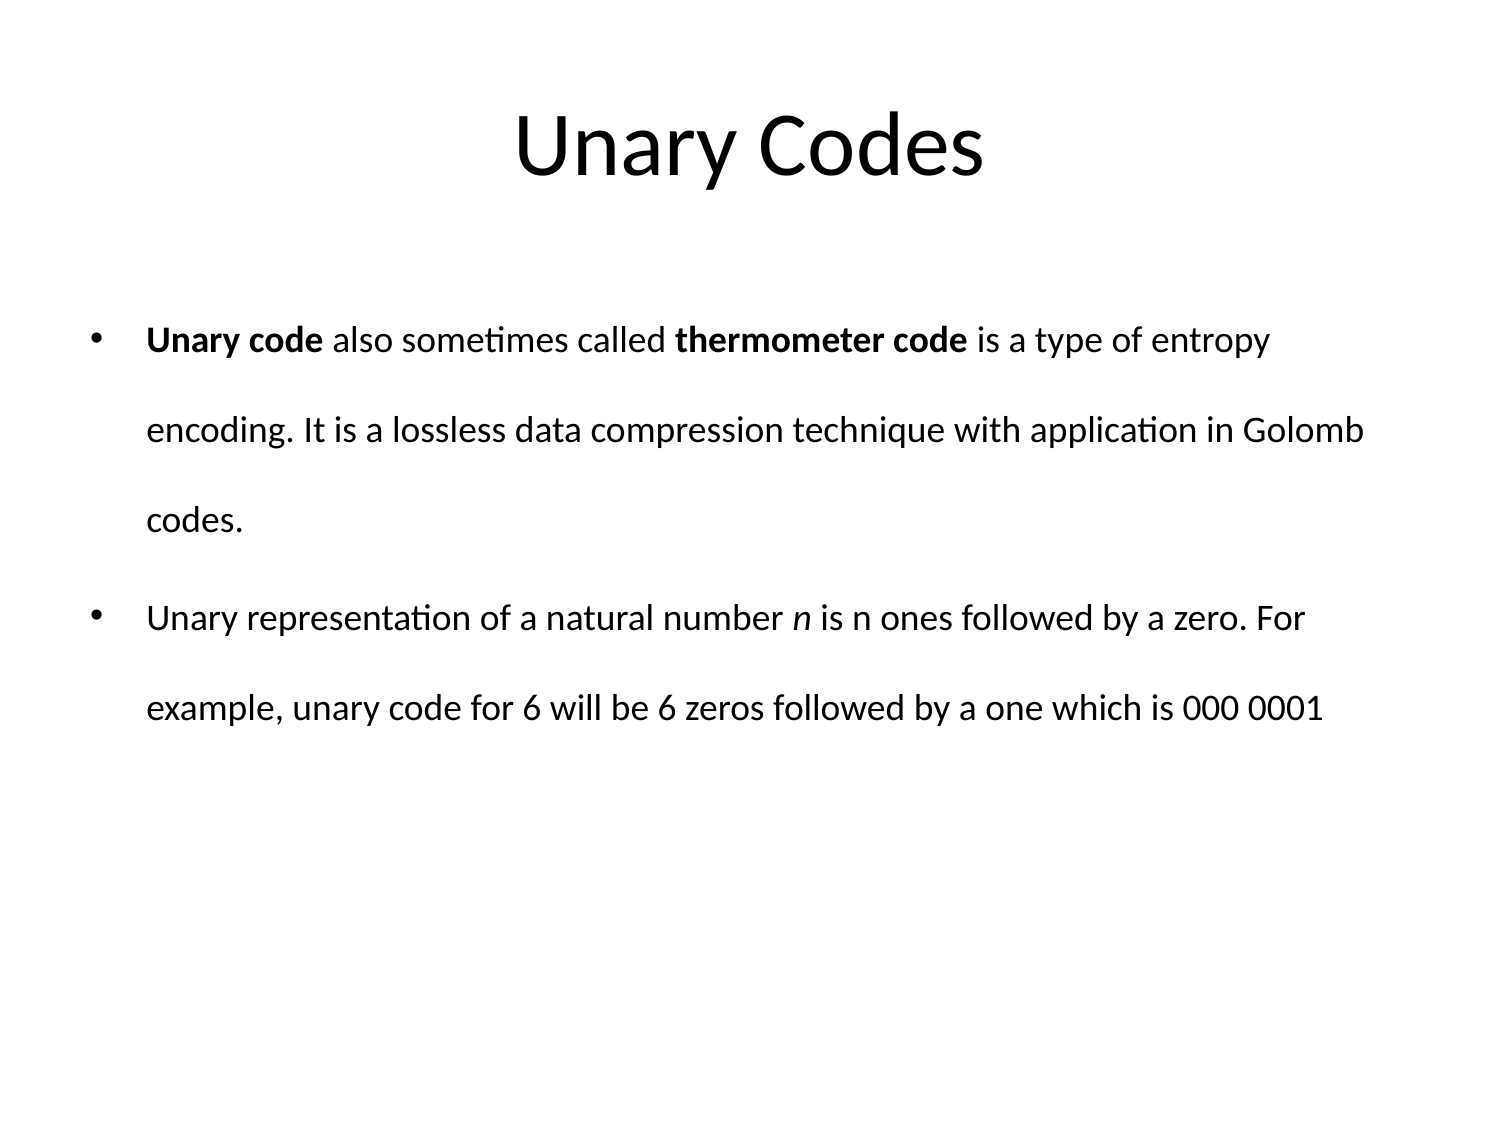

# Unary Codes
Unary code also sometimes called thermometer code is a type of entropy encoding. It is a lossless data compression technique with application in Golomb codes.
Unary representation of a natural number n is n ones followed by a zero. For example, unary code for 6 will be 6 zeros followed by a one which is 000 0001